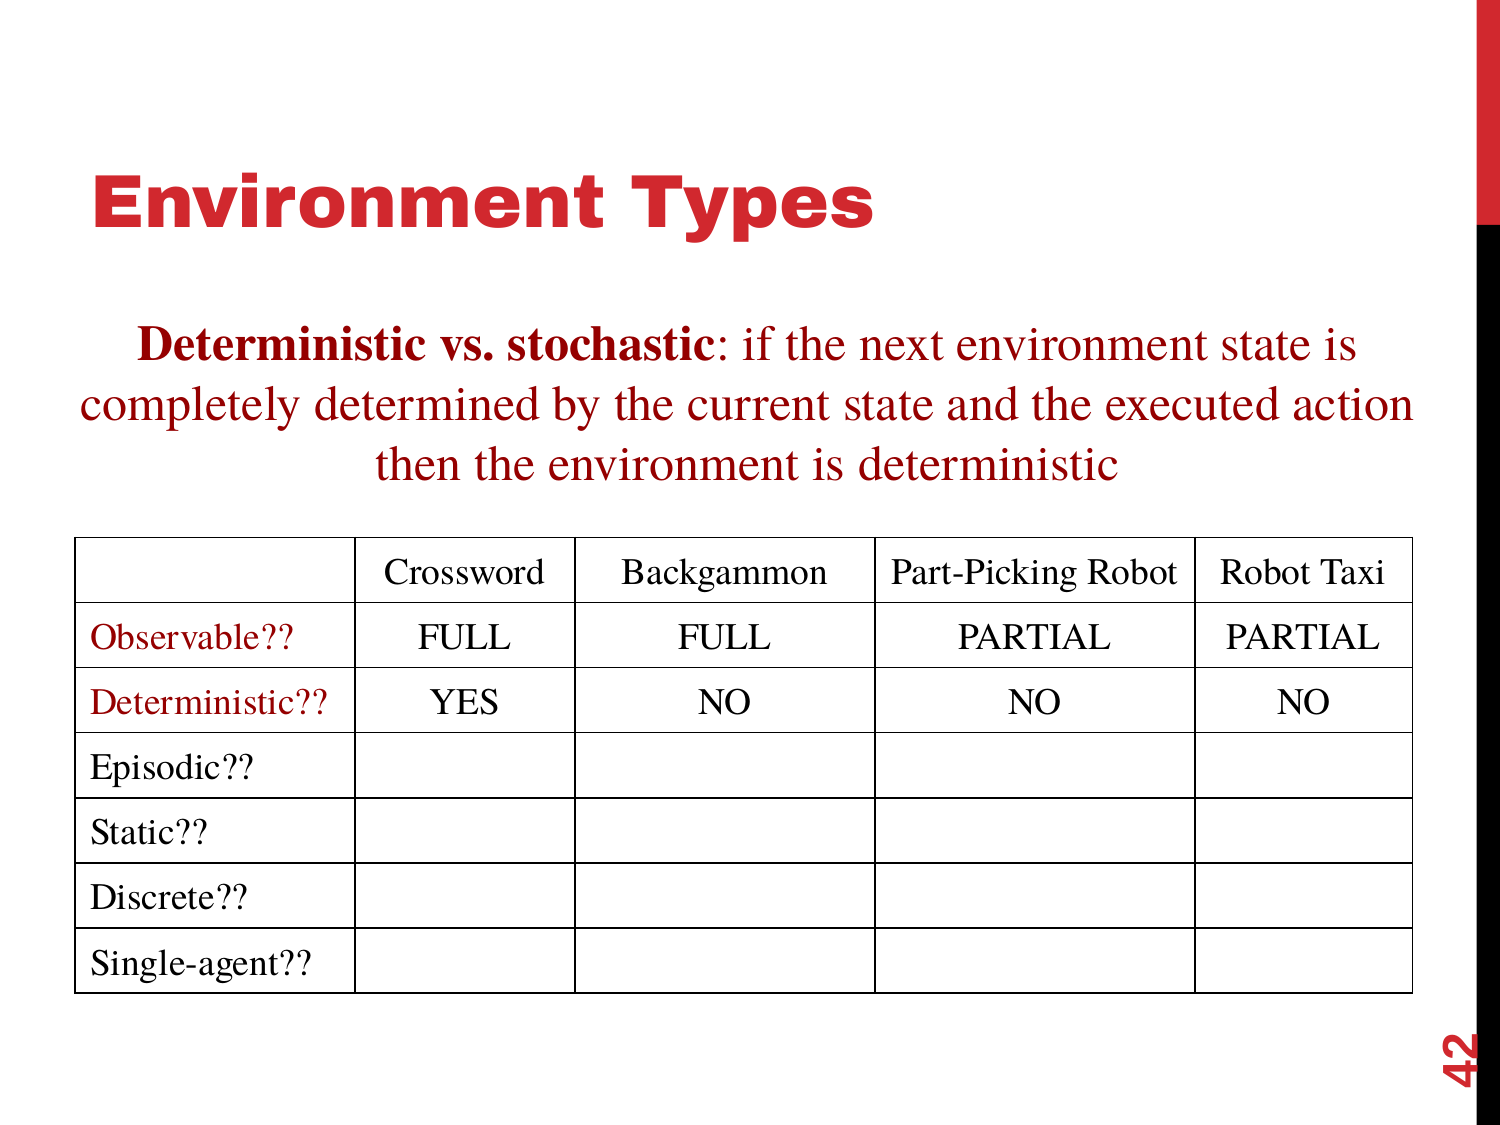

# Environment Types
Deterministic vs. stochastic: if the next environment state is completely determined by the current state and the executed action then the environment is deterministic
|  | Crossword | Backgammon | Part-Picking Robot | Robot Taxi |
| --- | --- | --- | --- | --- |
| Observable?? | FULL | FULL | PARTIAL | PARTIAL |
| Deterministic?? | YES | NO | NO | NO |
| Episodic?? |  |  |  |  |
| Static?? |  |  |  |  |
| Discrete?? |  |  |  |  |
| Single-agent?? |  |  |  |  |
42